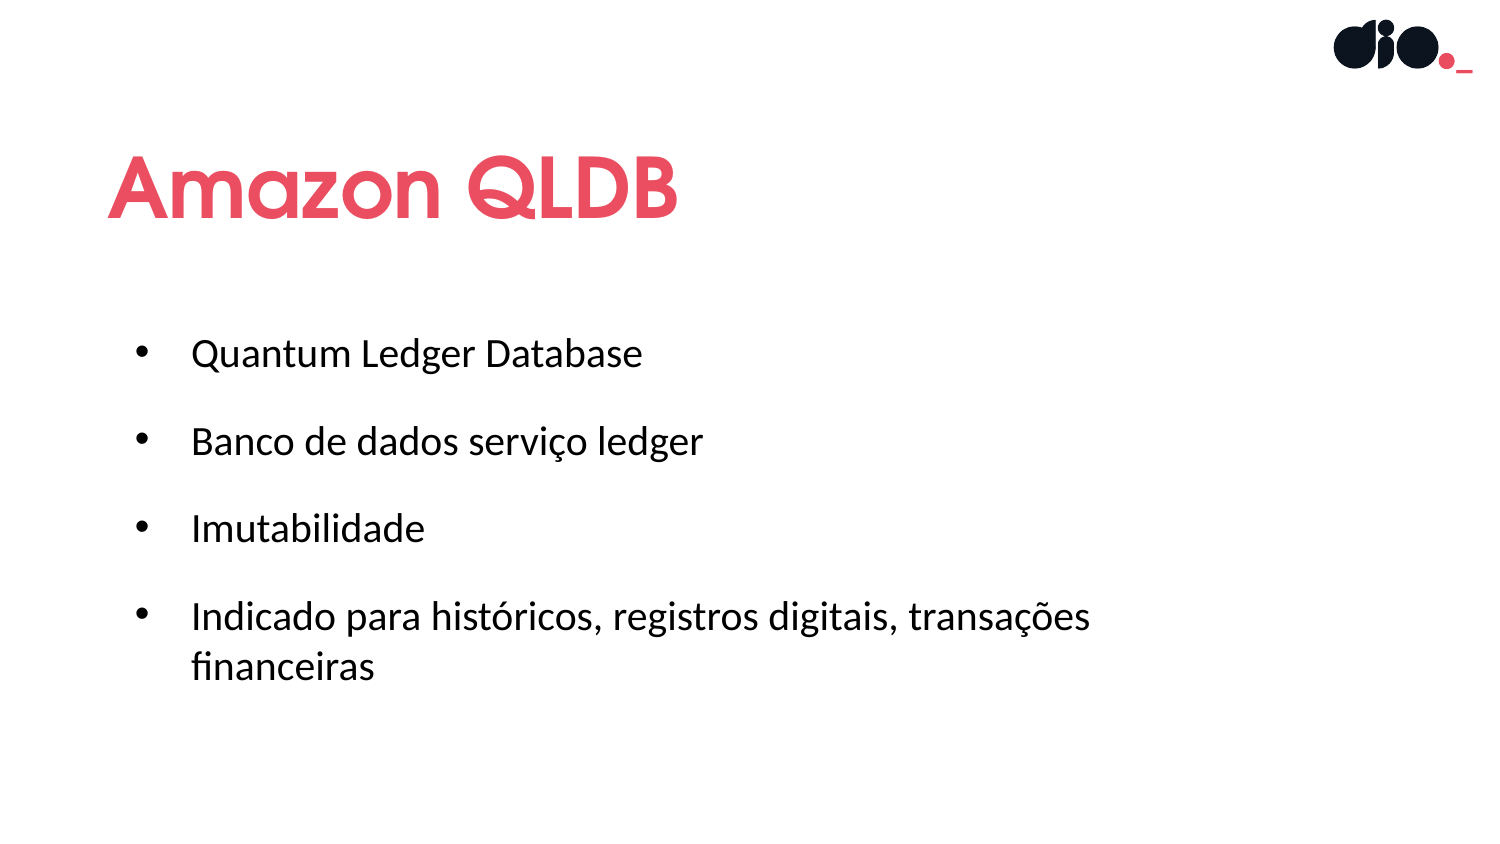

Amazon QLDB
Quantum Ledger Database
Banco de dados serviço ledger
Imutabilidade
Indicado para históricos, registros digitais, transações financeiras